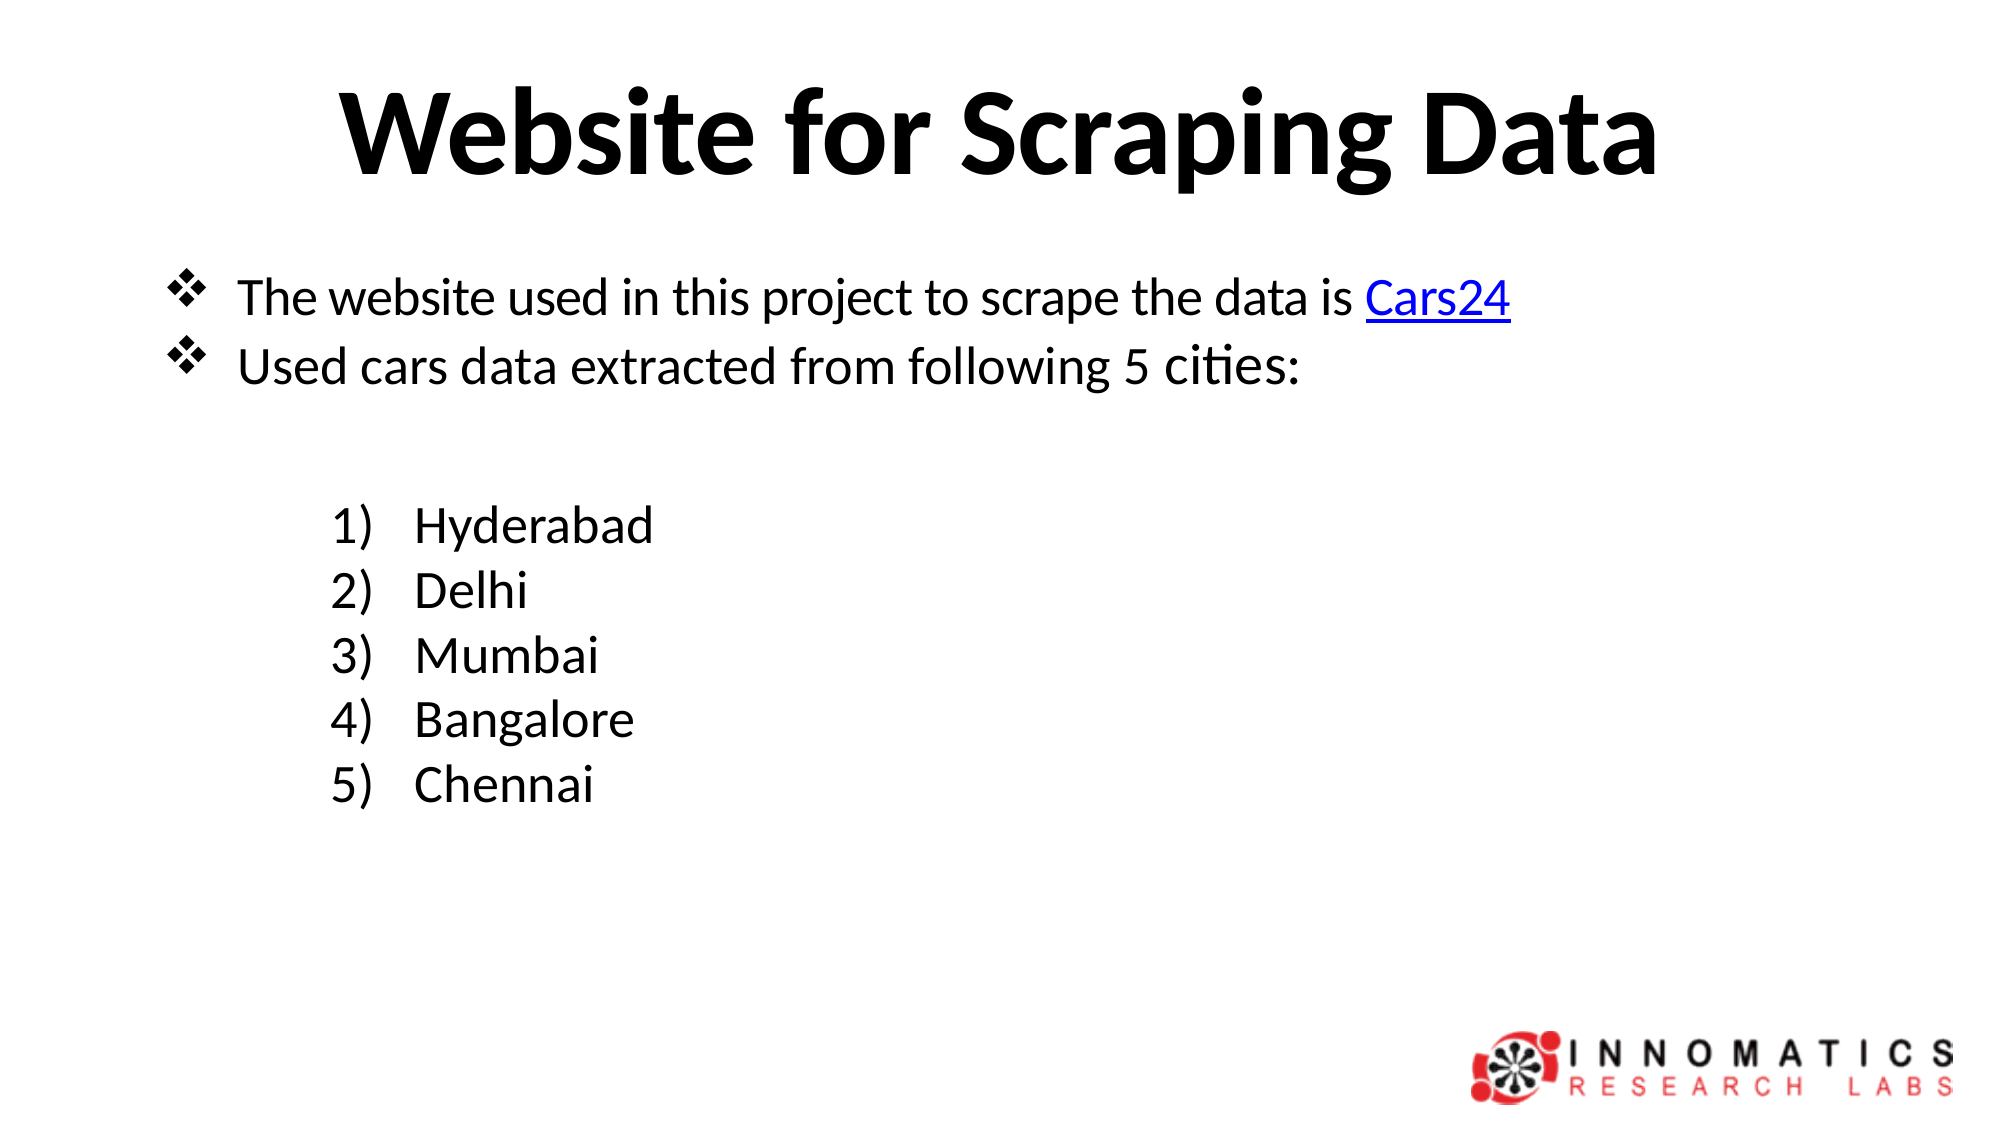

# Website for Scraping Data
The website used in this project to scrape the data is Cars24
Used cars data extracted from following 5 cities:

Hyderabad
Delhi
Mumbai
Bangalore
Chennai